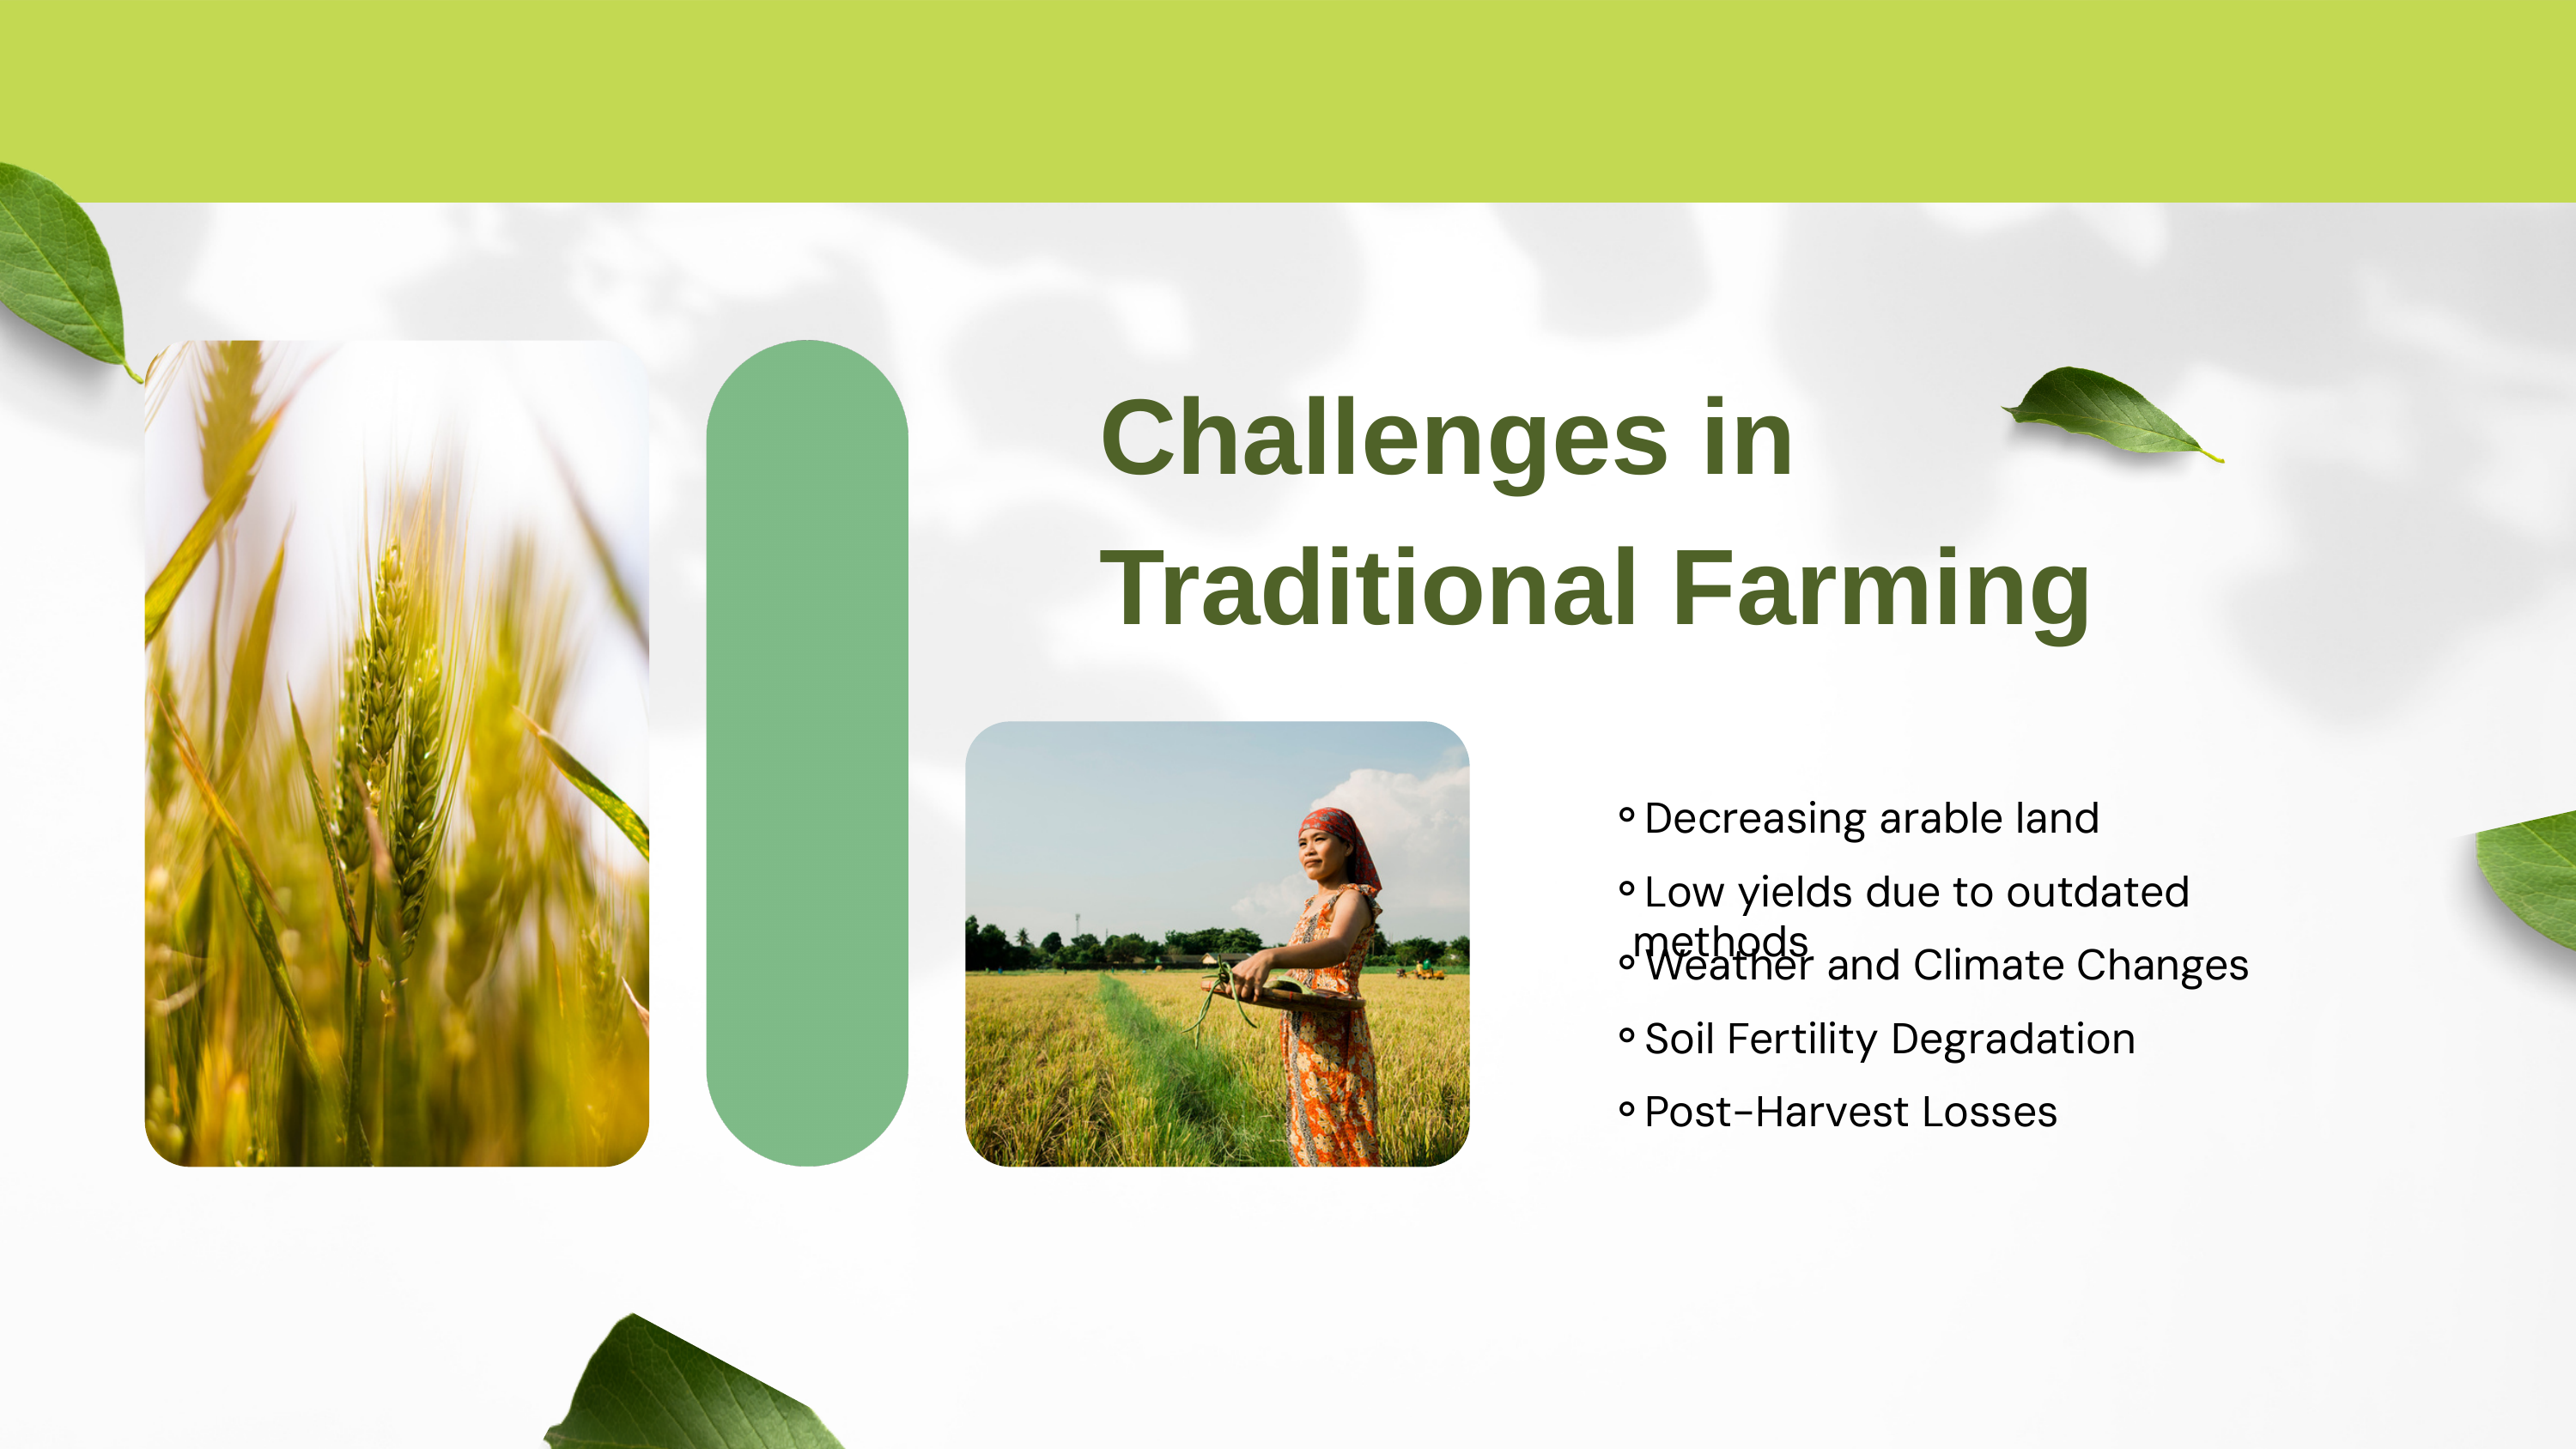

Challenges in Traditional Farming

Decreasing arable land
Low yields due to outdated methods
Weather and Climate Changes
Soil Fertility Degradation
Post-Harvest Losses